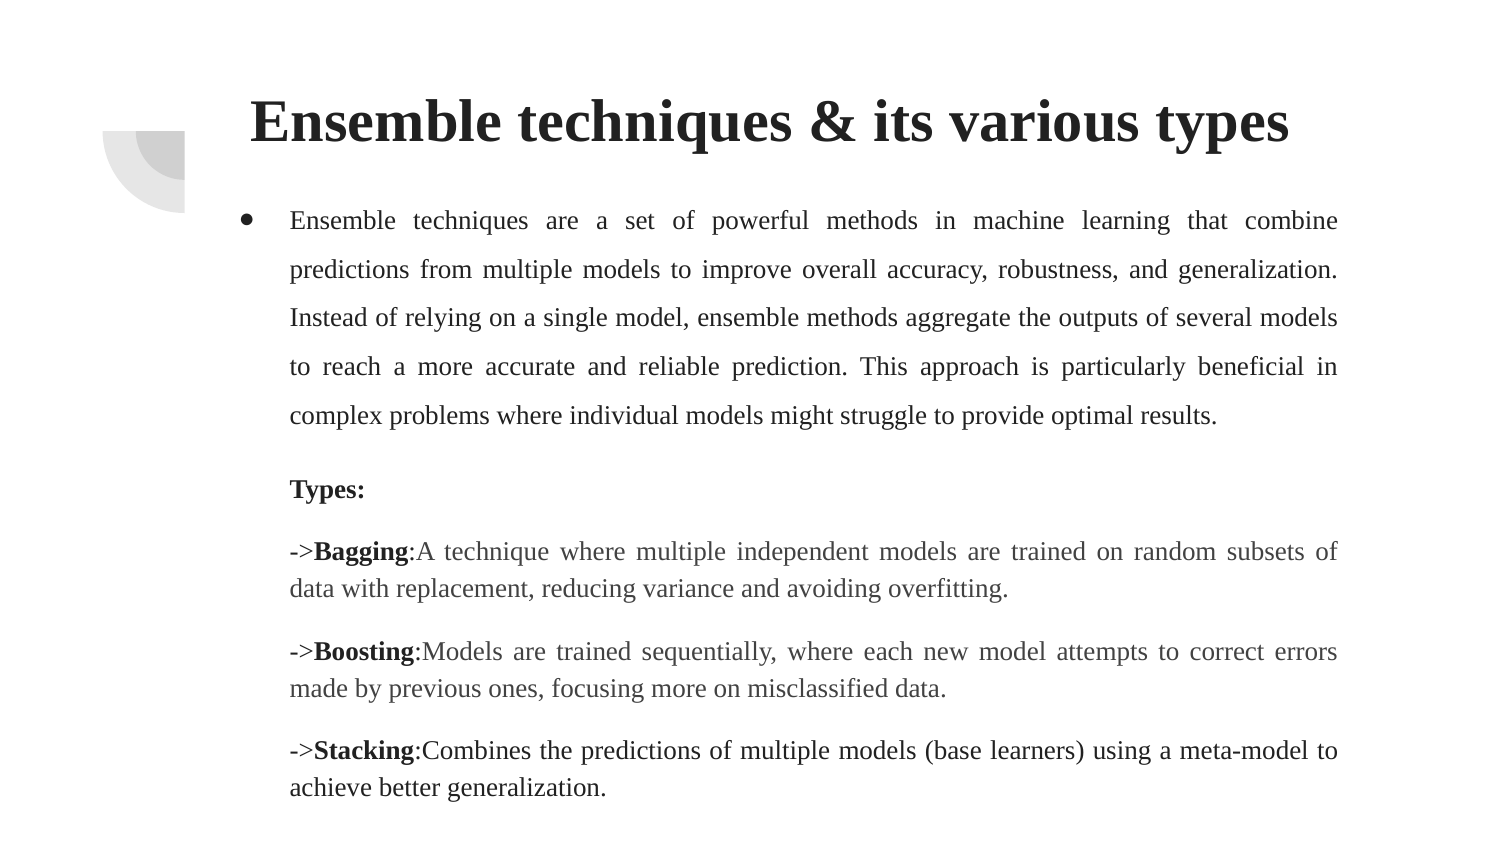

# Ensemble techniques & its various types

Ensemble techniques are a set of powerful methods in machine learning that combine predictions from multiple models to improve overall accuracy, robustness, and generalization. Instead of relying on a single model, ensemble methods aggregate the outputs of several models to reach a more accurate and reliable prediction. This approach is particularly beneficial in complex problems where individual models might struggle to provide optimal results.
Types:
->Bagging:A technique where multiple independent models are trained on random subsets of data with replacement, reducing variance and avoiding overfitting.
->Boosting:Models are trained sequentially, where each new model attempts to correct errors made by previous ones, focusing more on misclassified data.
->Stacking:Combines the predictions of multiple models (base learners) using a meta-model to achieve better generalization.